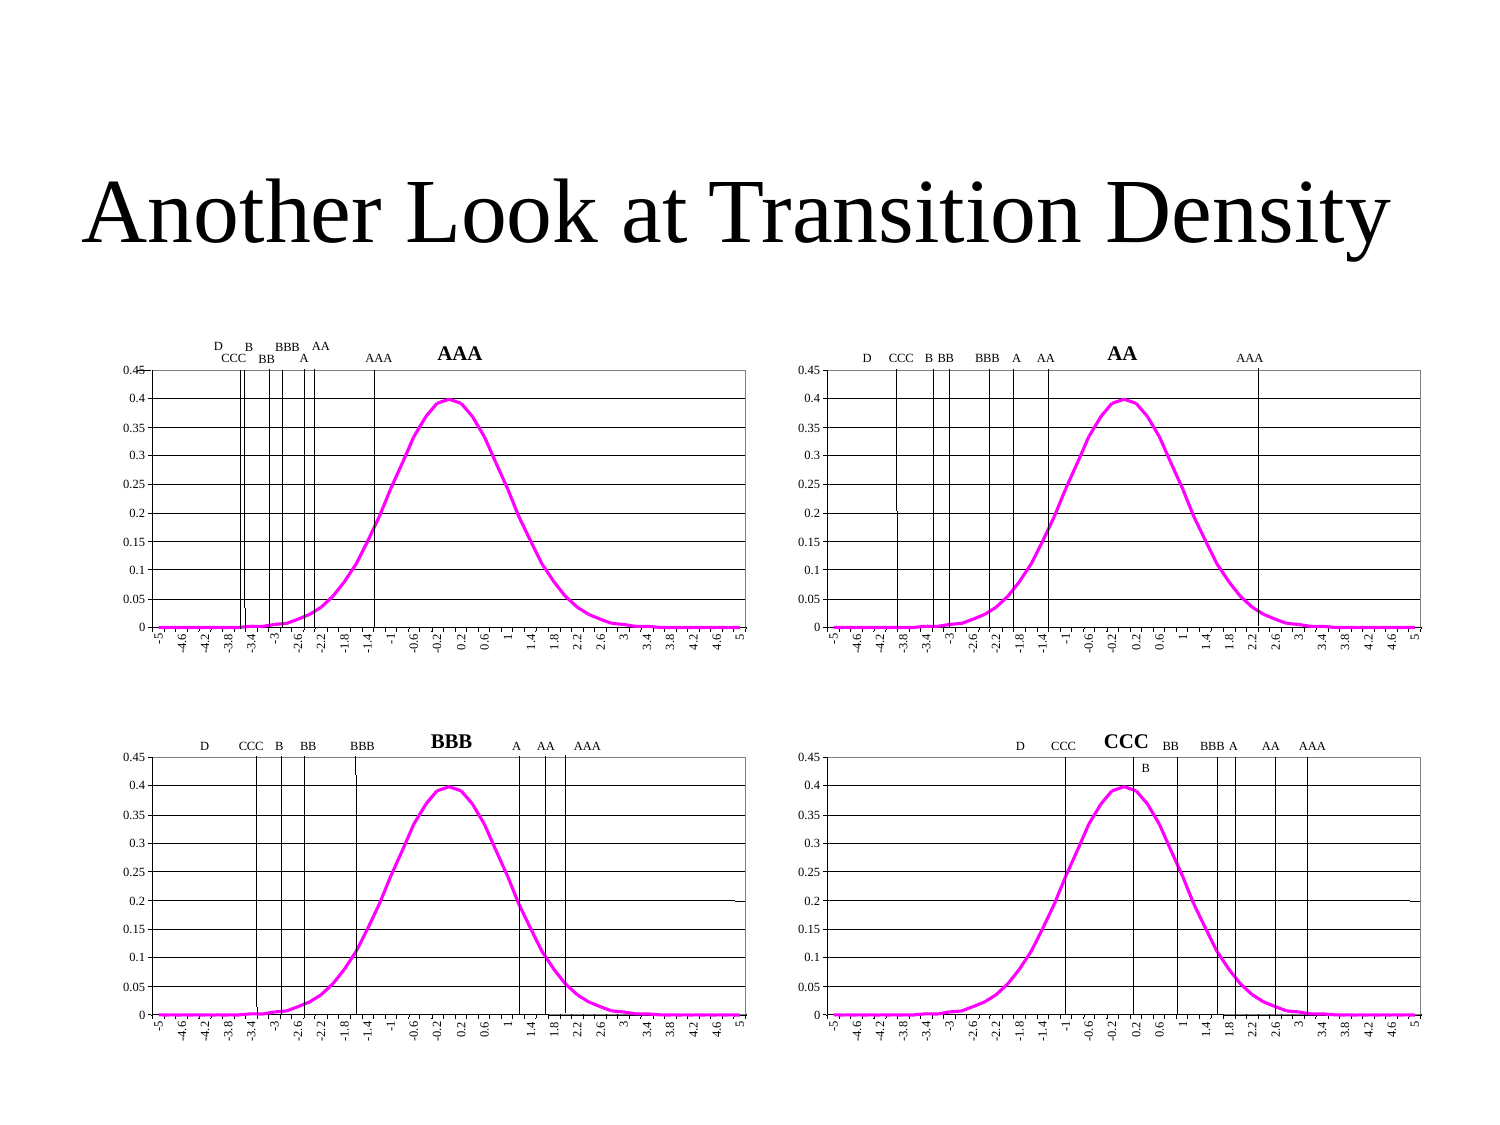

# Another Look at Transition Density
D
AA
B
BBB
AAA
AA
CCC
A
AAA
D
CCC
B
BB
BBB
A
AA
AAA
BB
0.45
0.45

0.4
0.4

0.35
0.35

0.3
0.3

0.25
0.25

0.2
0.2

0.15
0.15

0.1
0.1

0.05
0.05

0

0

1
3
5
1
3
5
-5
-3
-1
-5
-3
-1
0.2
0.6
1.4
1.8
2.2
2.6
3.4
3.8
4.2
4.6
0.2
0.6
1.4
1.8
2.2
2.6
3.4
3.8
4.2
4.6
-4.6
-4.2
-3.8
-3.4
-2.6
-2.2
-1.8
-1.4
-0.6
-0.2
-4.6
-4.2
-3.8
-3.4
-2.6
-2.2
-1.8
-1.4
-0.6
-0.2
BBB
CCC
D
CCC
B
BB
BBB
A
AA
AAA
D
CCC
BB
BBB
A
AA
AAA
0.45
0.45

B
0.4
0.4

0.35
0.35

0.3
0.3

0.25
0.25

0.2
0.2

0.15
0.15

0.1
0.1

0.05
0.05

0

0

1
3
5
1
3
5
-5
-3
-1
-5
-3
-1
0.2
0.6
1.4
1.8
2.2
2.6
3.4
3.8
4.2
4.6
0.2
0.6
1.4
1.8
2.2
2.6
3.4
3.8
4.2
4.6
-4.6
-4.2
-3.8
-3.4
-2.6
-2.2
-1.8
-1.4
-0.6
-0.2
-4.6
-4.2
-3.8
-3.4
-2.6
-2.2
-1.8
-1.4
-0.6
-0.2